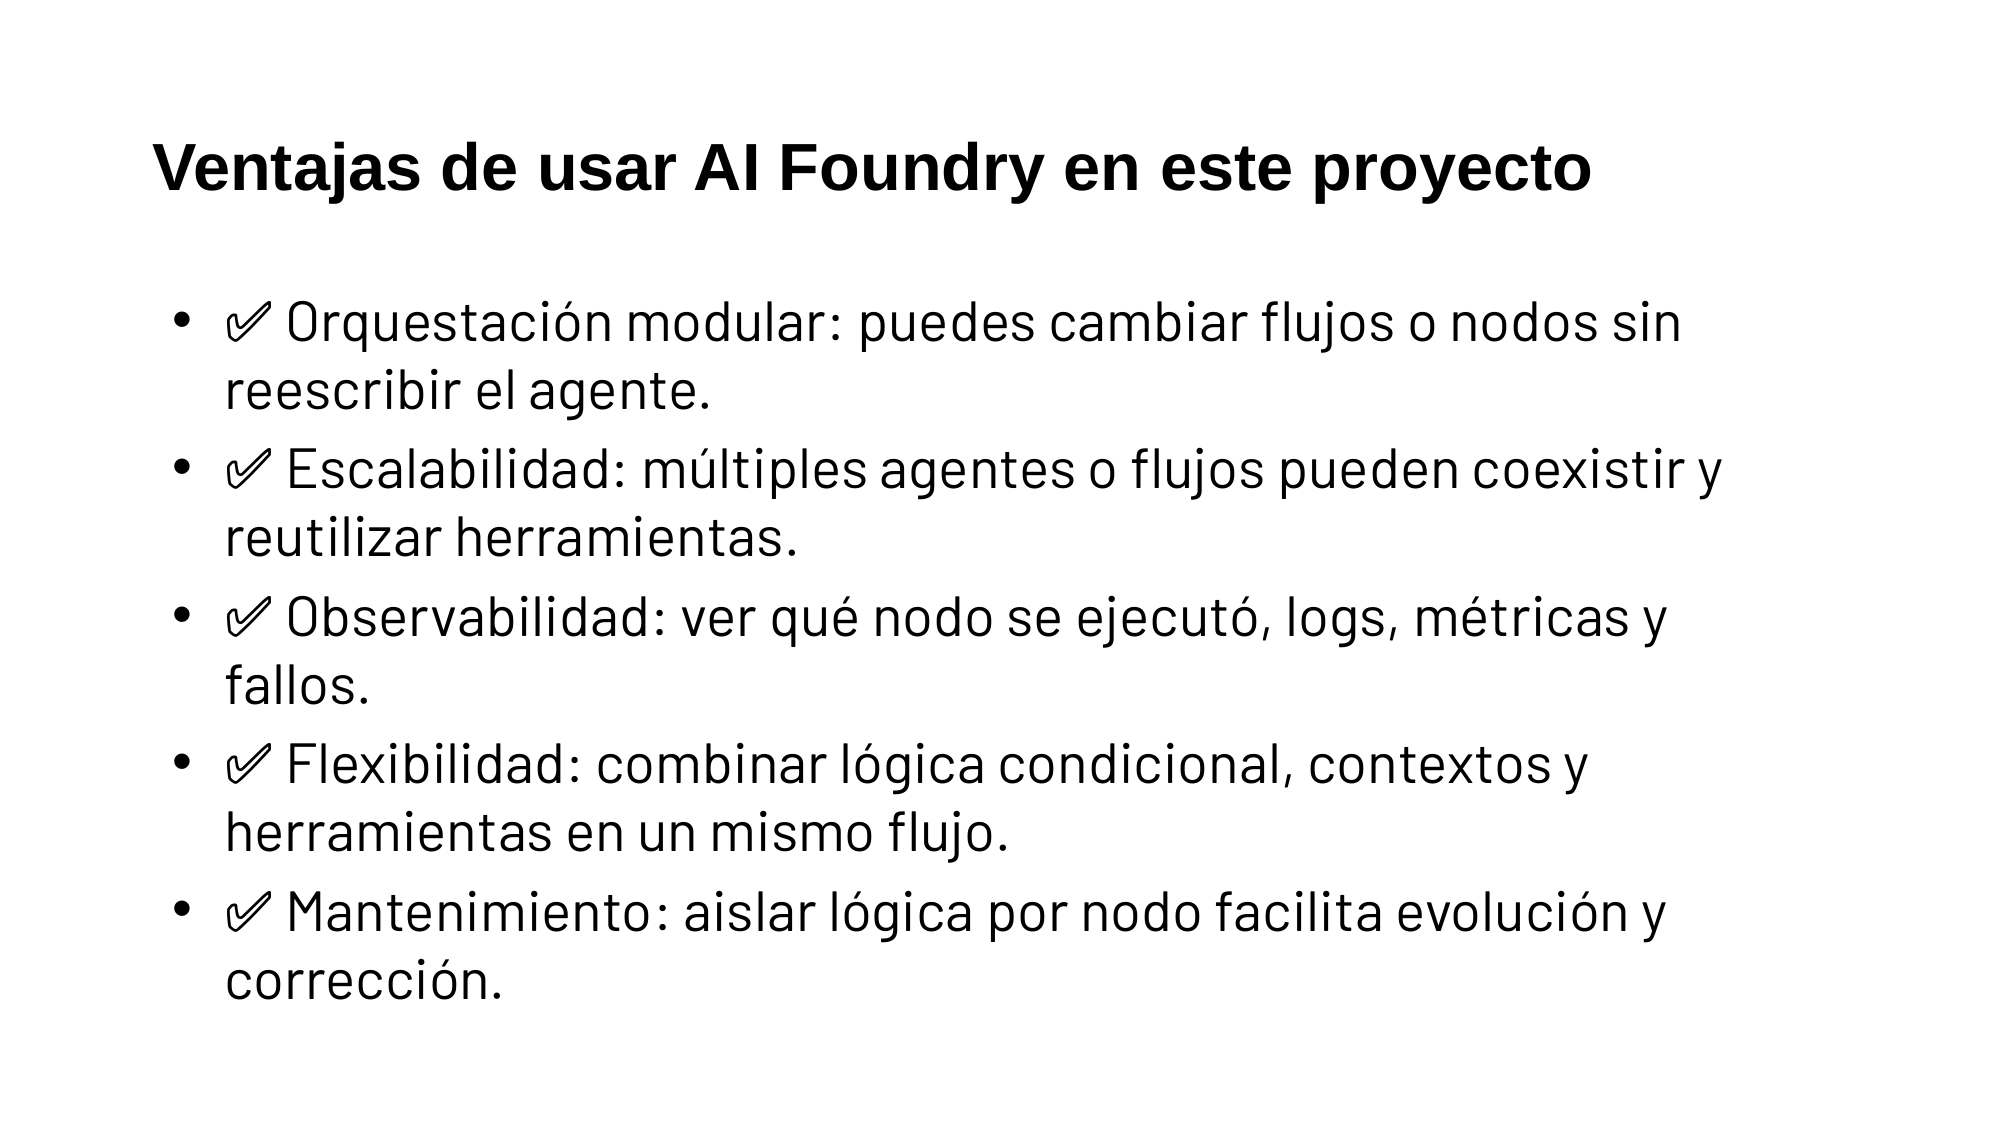

# Ventajas de usar AI Foundry en este proyecto
✅ Orquestación modular: puedes cambiar flujos o nodos sin reescribir el agente.
✅ Escalabilidad: múltiples agentes o flujos pueden coexistir y reutilizar herramientas.
✅ Observabilidad: ver qué nodo se ejecutó, logs, métricas y fallos.
✅ Flexibilidad: combinar lógica condicional, contextos y herramientas en un mismo flujo.
✅ Mantenimiento: aislar lógica por nodo facilita evolución y corrección.